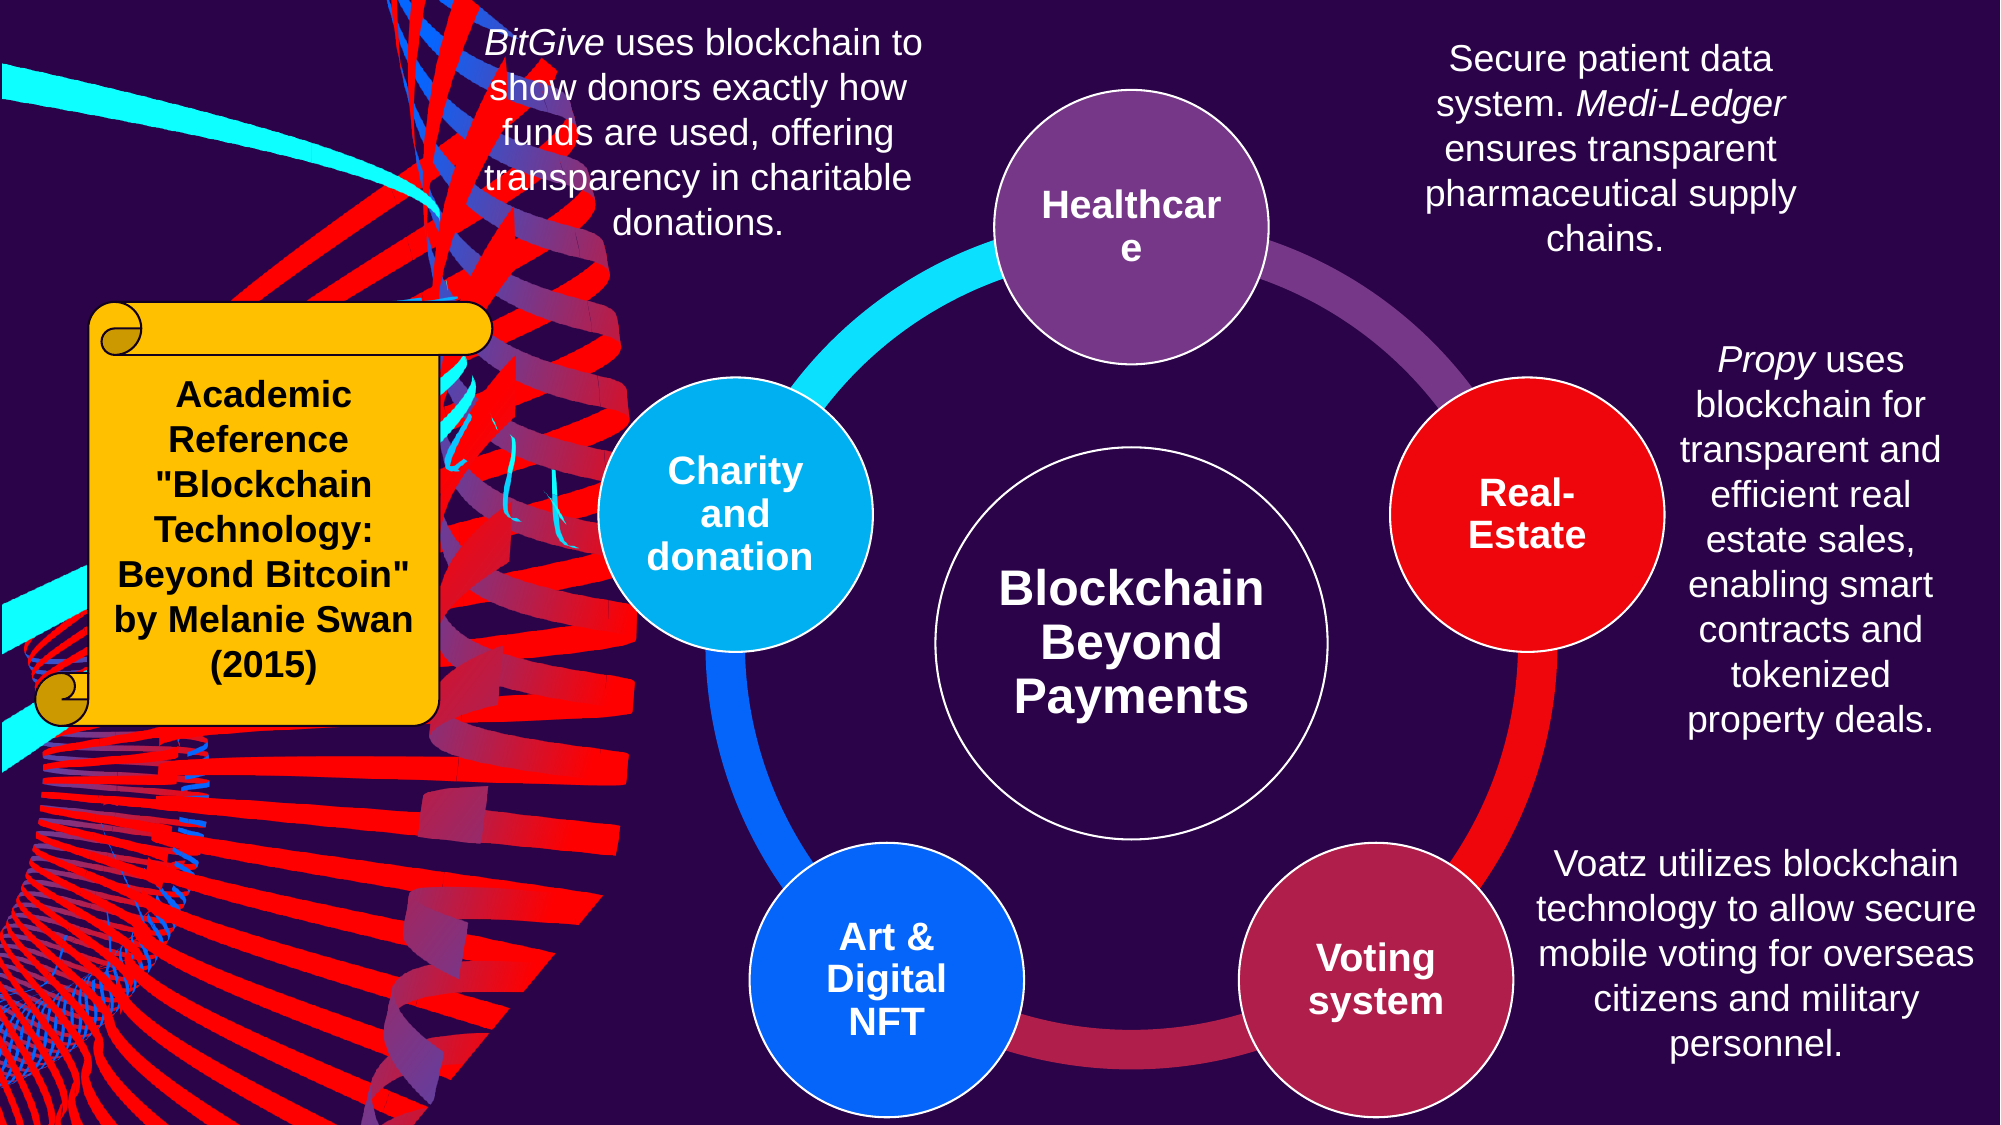

BitGive uses blockchain to show donors exactly how funds are used, offering transparency in charitable donations.
Secure patient data system. Medi-Ledger ensures transparent pharmaceutical supply chains.
Blockchain Beyond Payments
Healthcare
Real-Estate
Voting system
Art & Digital NFT
Charity and donation
Academic Reference
"Blockchain Technology: Beyond Bitcoin" by Melanie Swan (2015)
Propy uses blockchain for transparent and efficient real estate sales, enabling smart contracts and tokenized property deals.
Voatz utilizes blockchain technology to allow secure mobile voting for overseas citizens and military personnel.